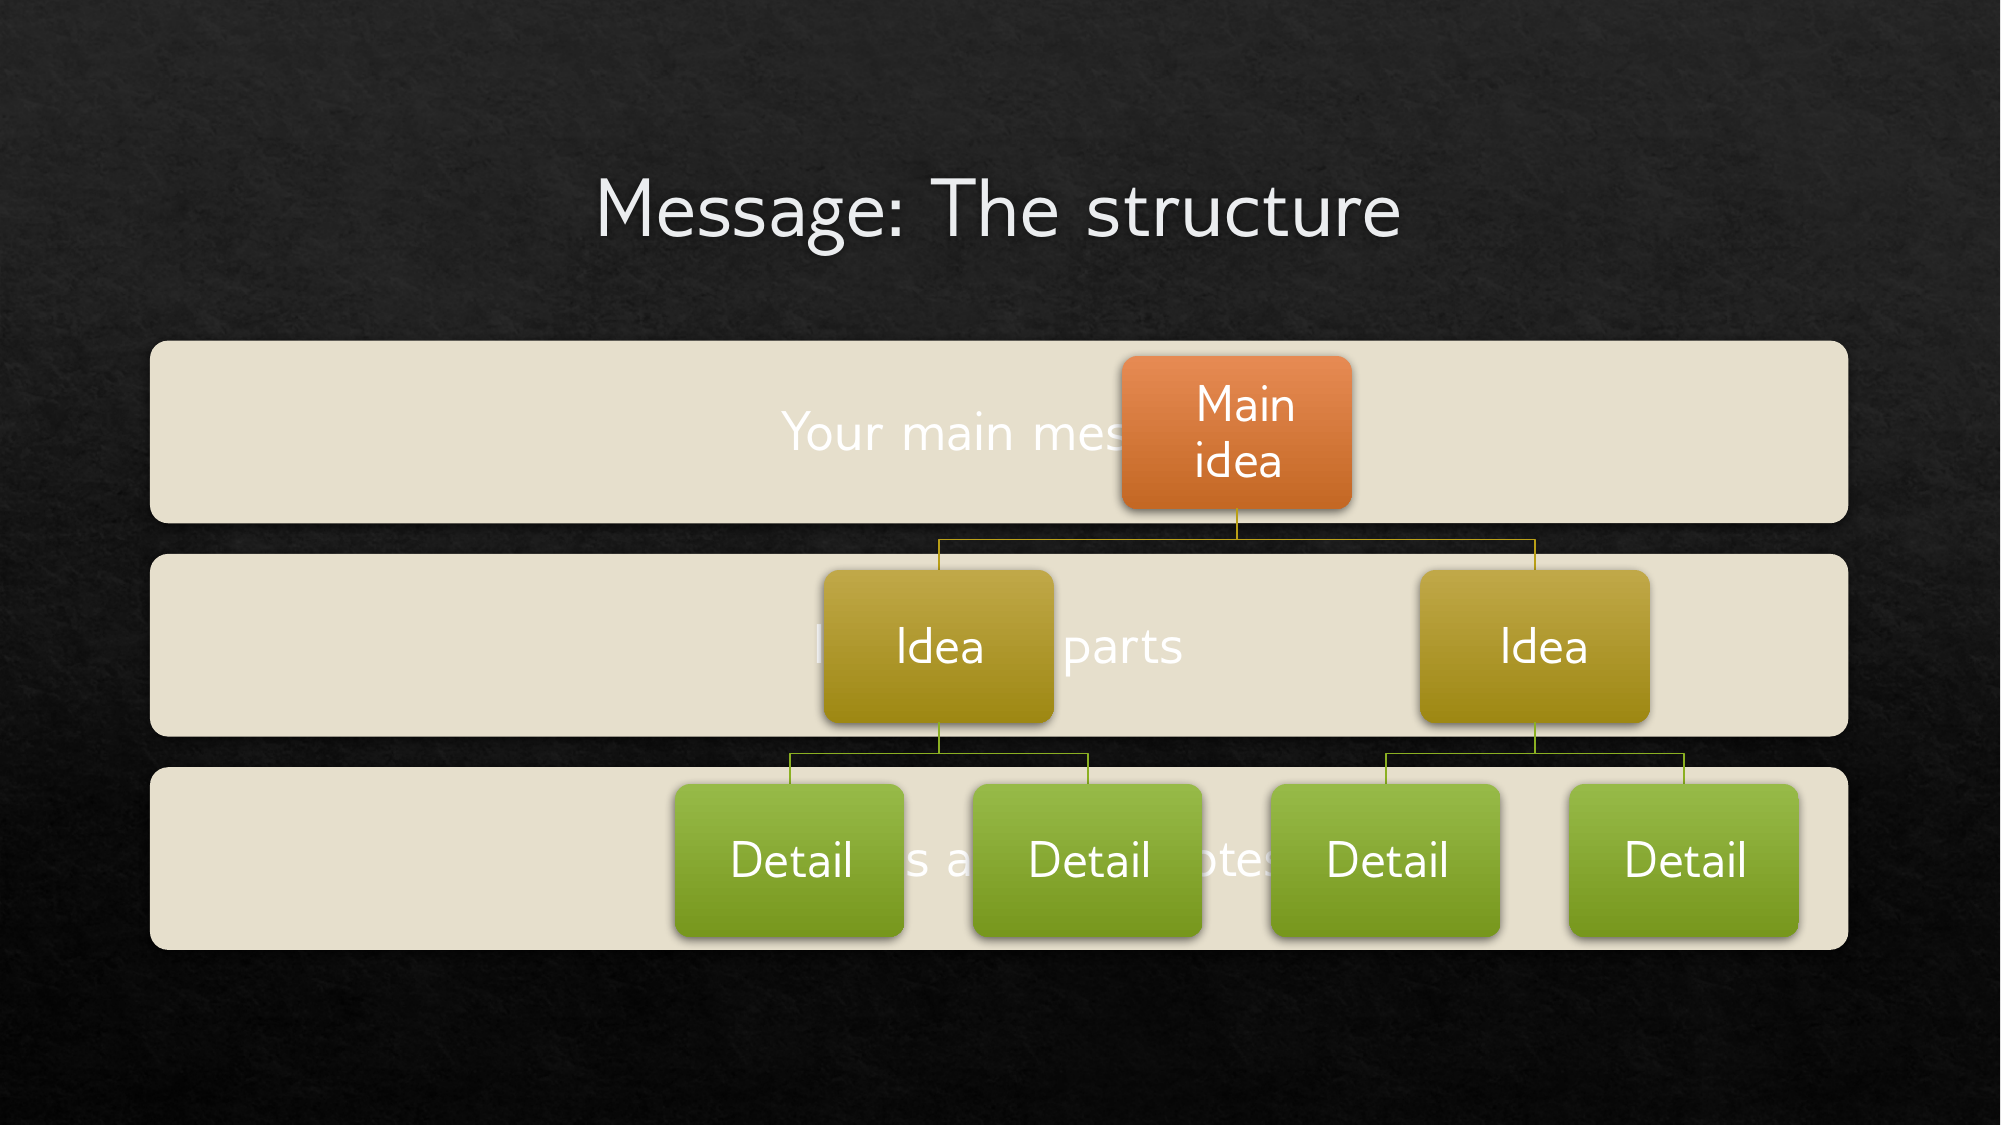

# Message: The structure
Examples and anecdotes
Important parts
 Your main message
 Main idea
Idea
Detail
Detail
 Idea
Detail
Detail